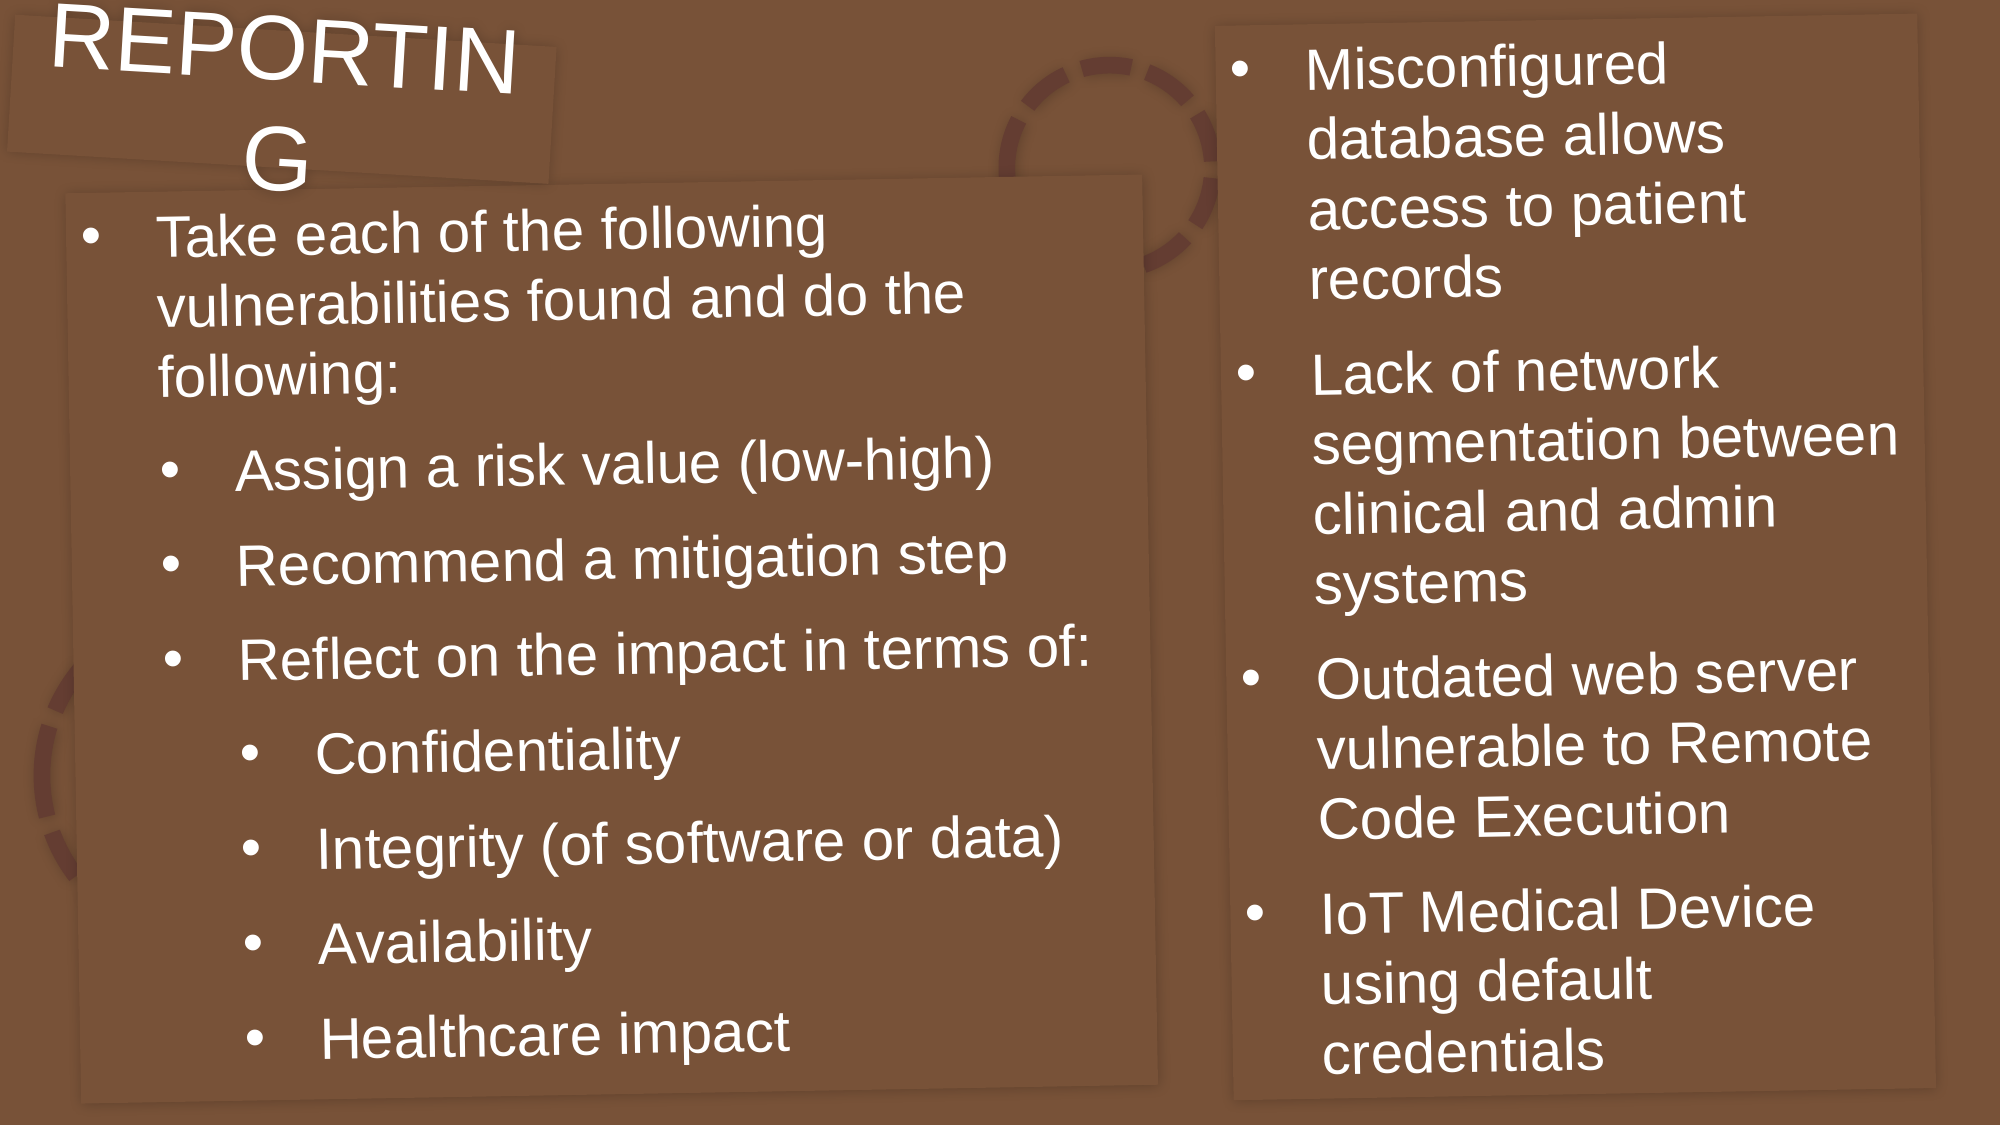

Misconfigured database allows access to patient records
Lack of network segmentation between clinical and admin systems
Outdated web server vulnerable to Remote Code Execution
IoT Medical Device using default credentials
REPORTING

Take each of the following vulnerabilities found and do the following:
Assign a risk value (low-high)
Recommend a mitigation step
Reflect on the impact in terms of:
Confidentiality
Integrity (of software or data)
Availability
Healthcare impact